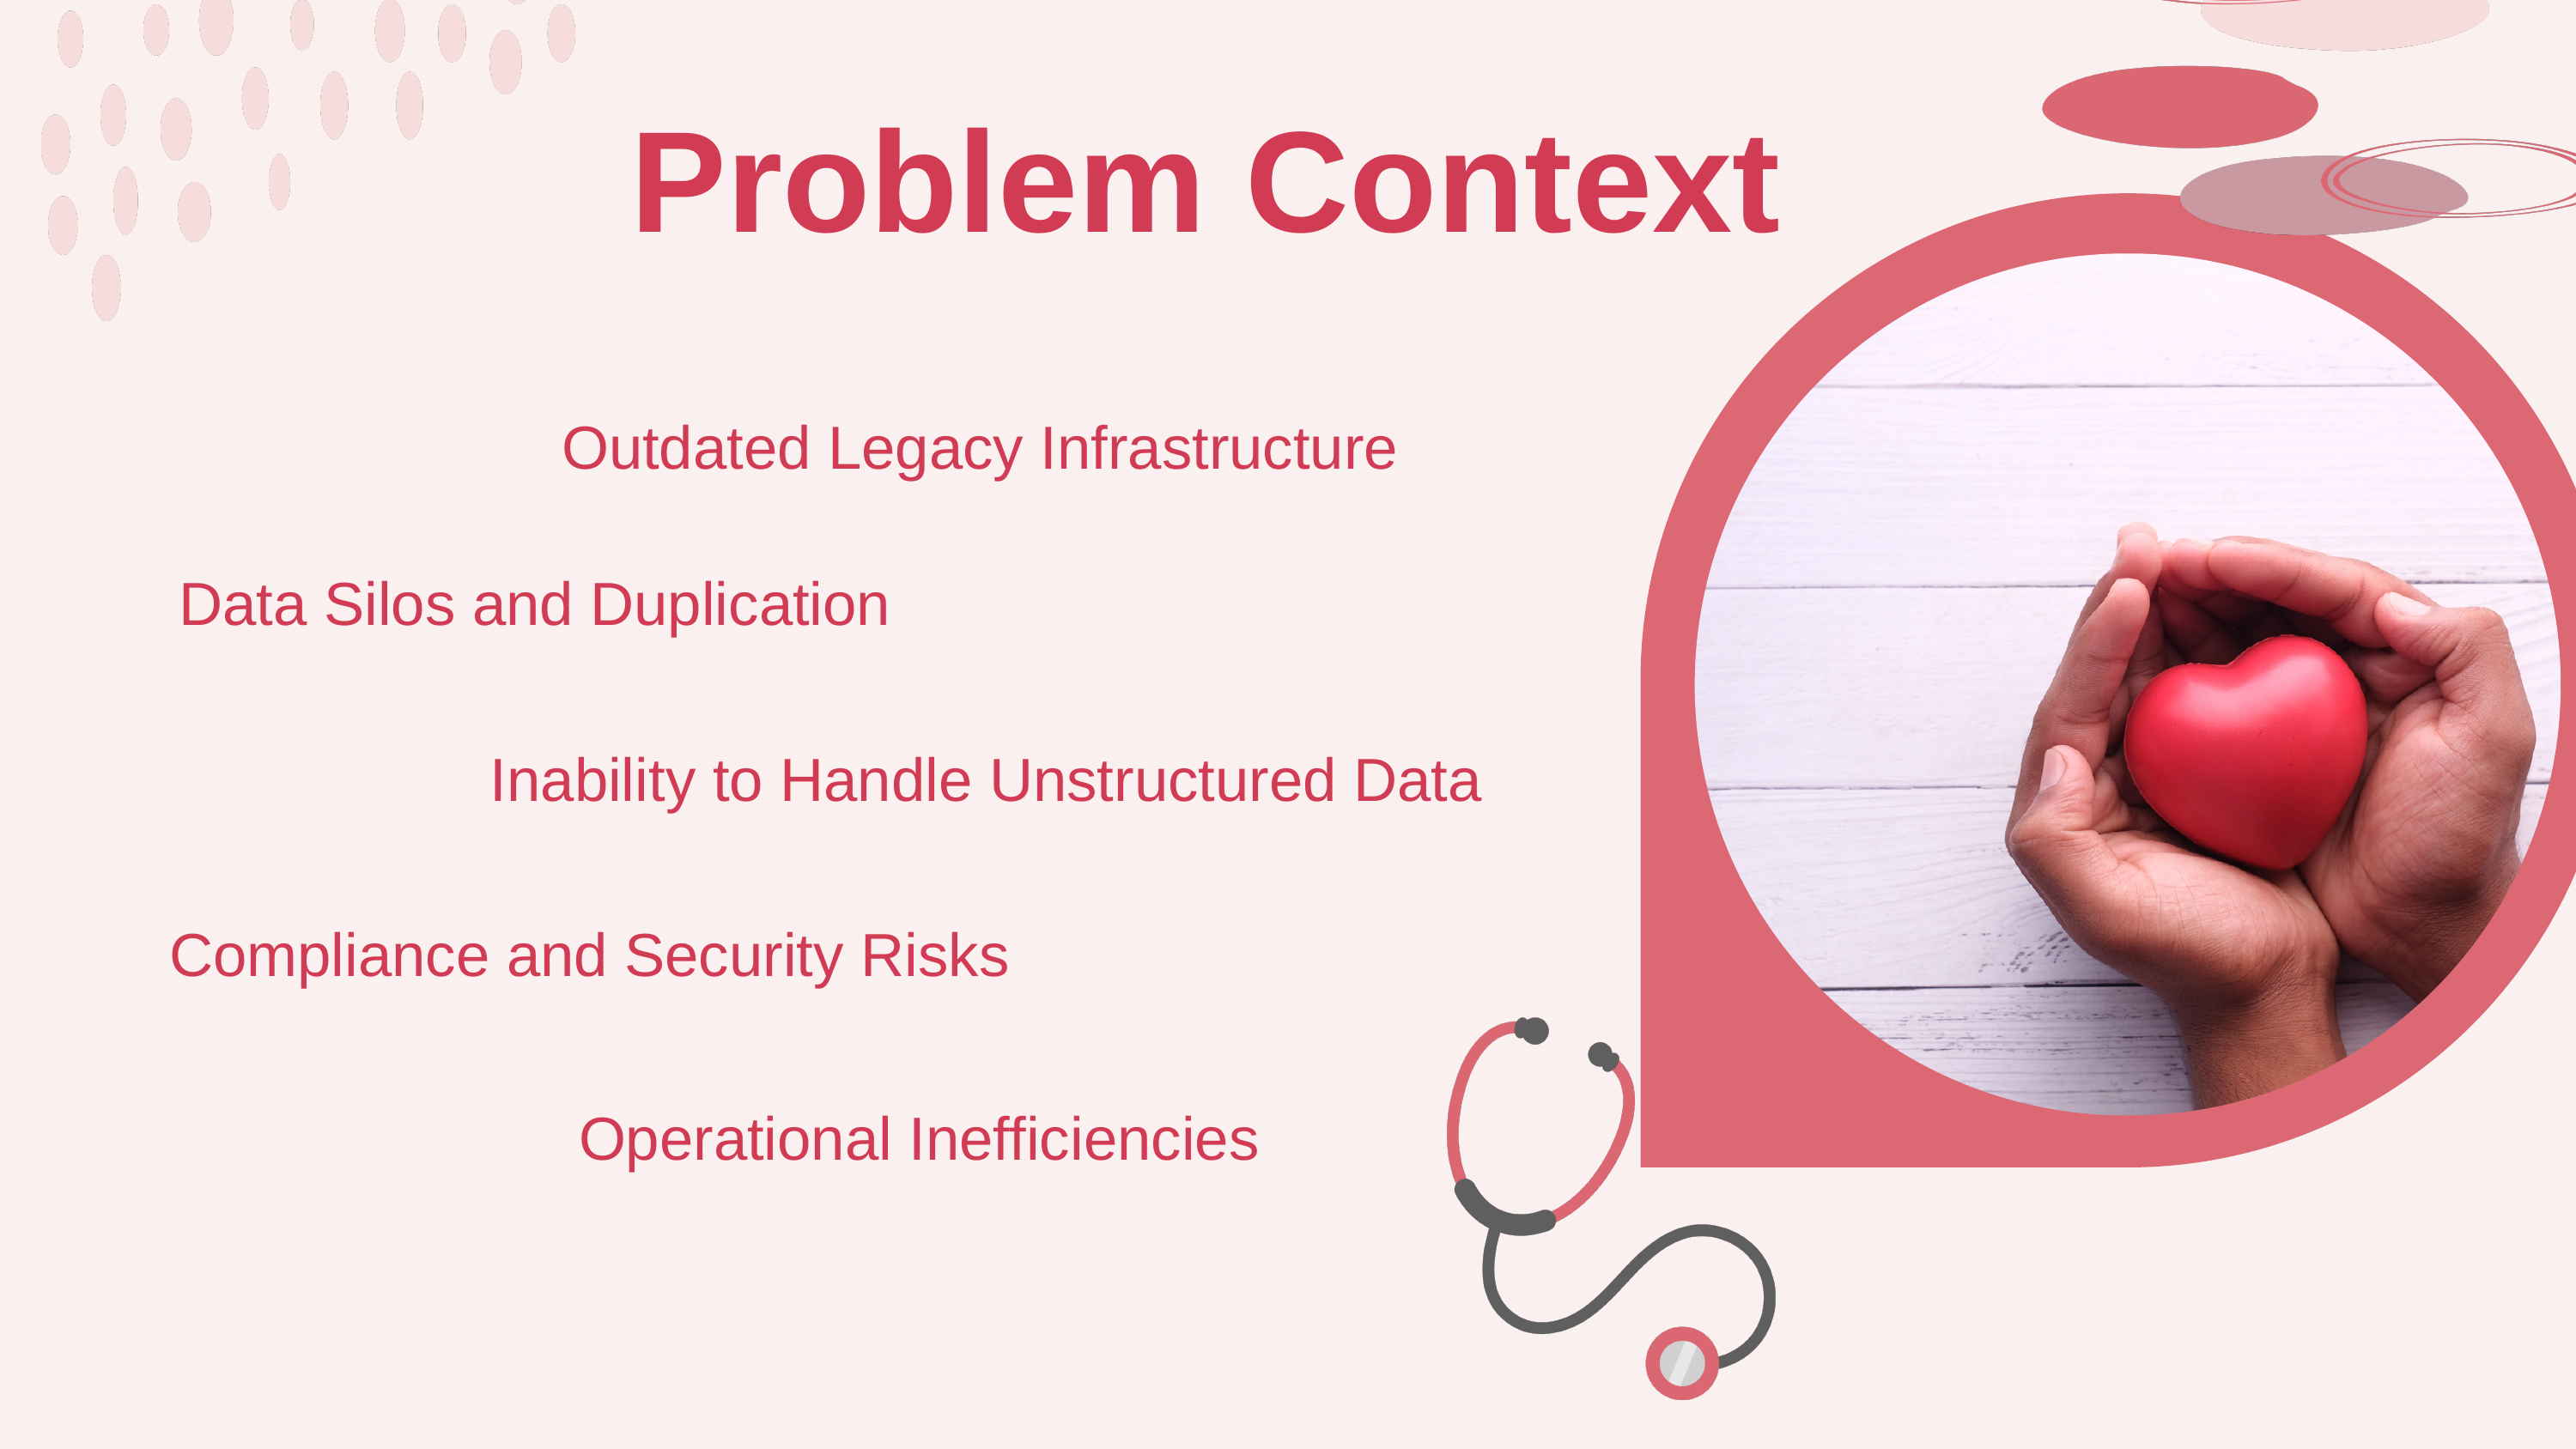

Problem Context

Outdated Legacy Infrastructure
Data Silos and Duplication
Inability to Handle Unstructured Data
Compliance and Security Risks

Operational Inefficiencies